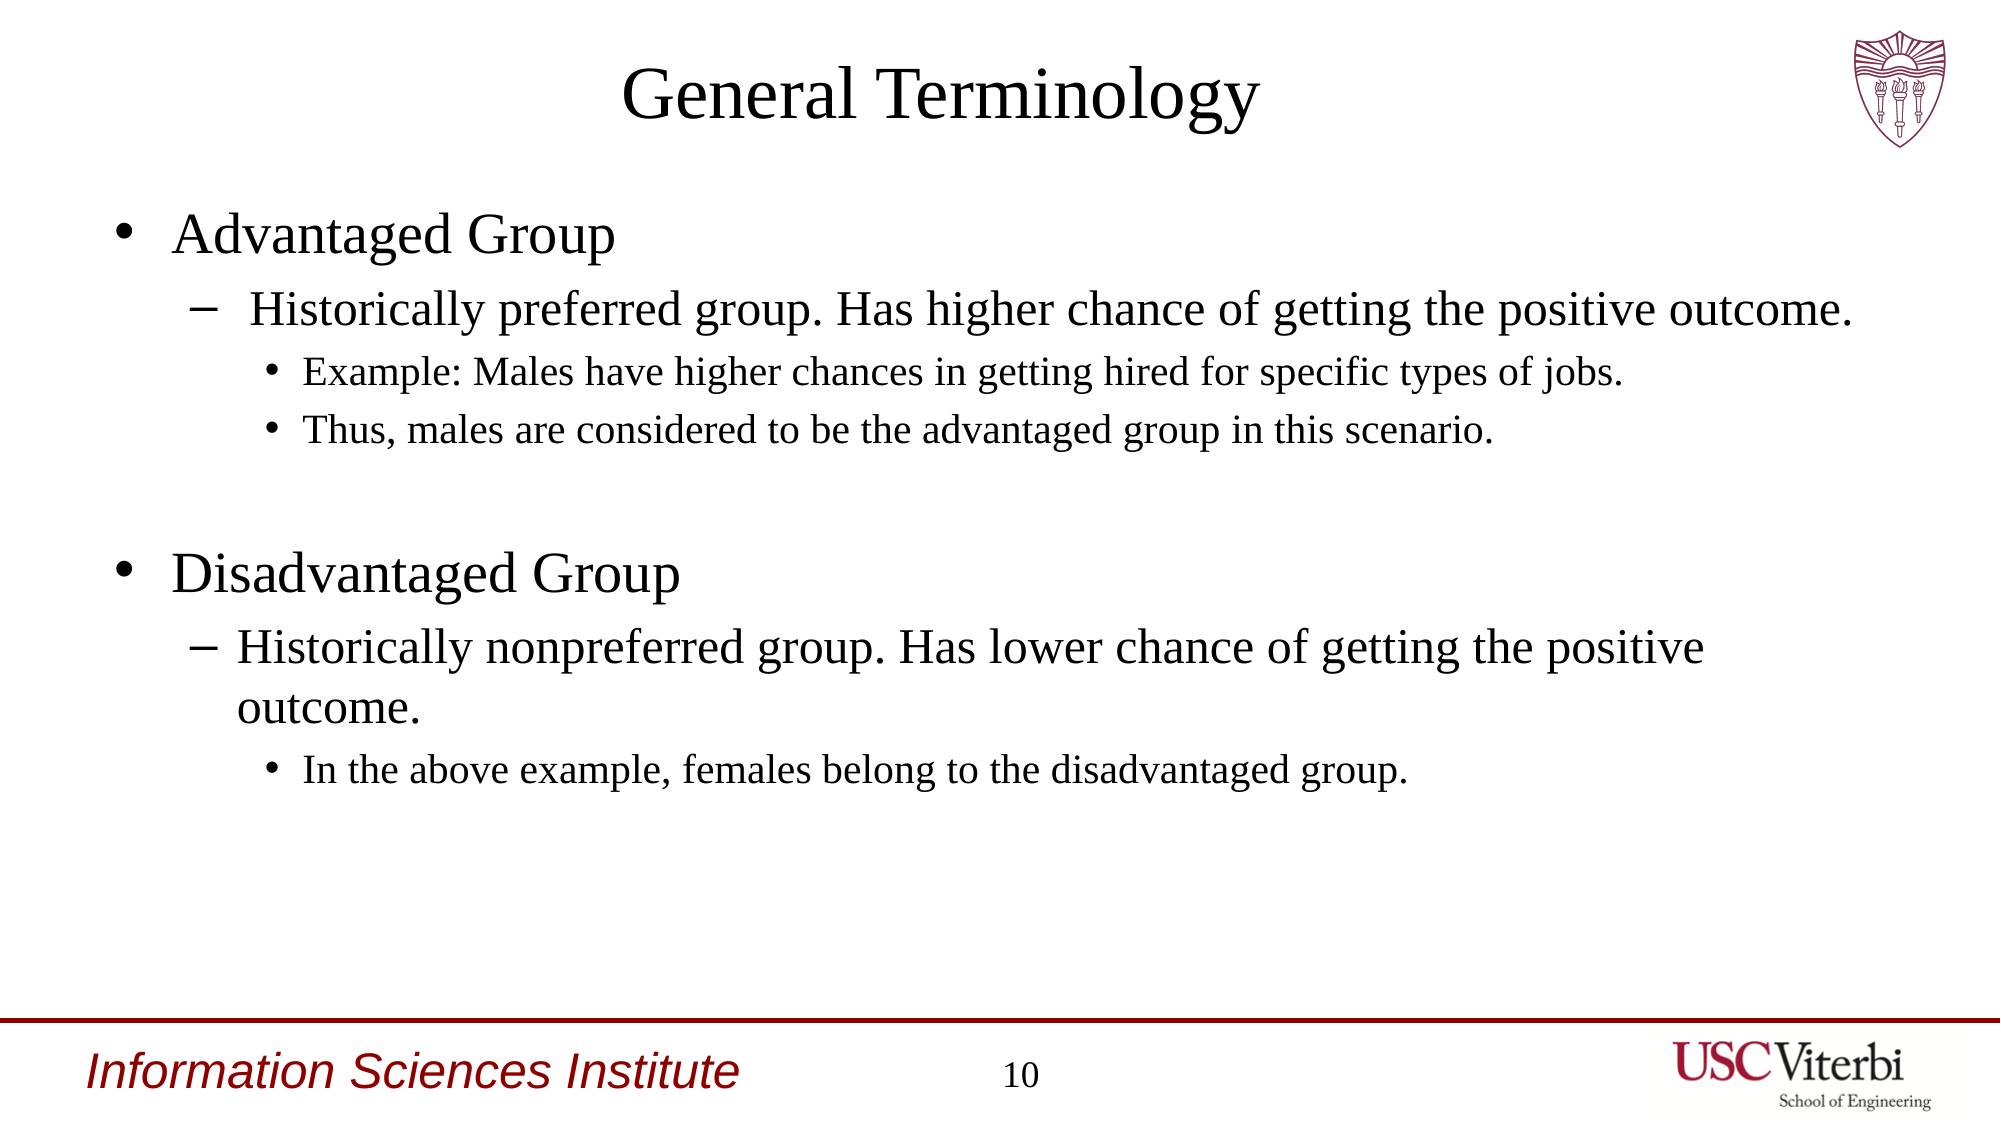

# General Terminology
Advantaged Group
 Historically preferred group. Has higher chance of getting the positive outcome.
Example: Males have higher chances in getting hired for specific types of jobs.
Thus, males are considered to be the advantaged group in this scenario.

Disadvantaged Group
Historically nonpreferred group. Has lower chance of getting the positive outcome.
In the above example, females belong to the disadvantaged group.
10